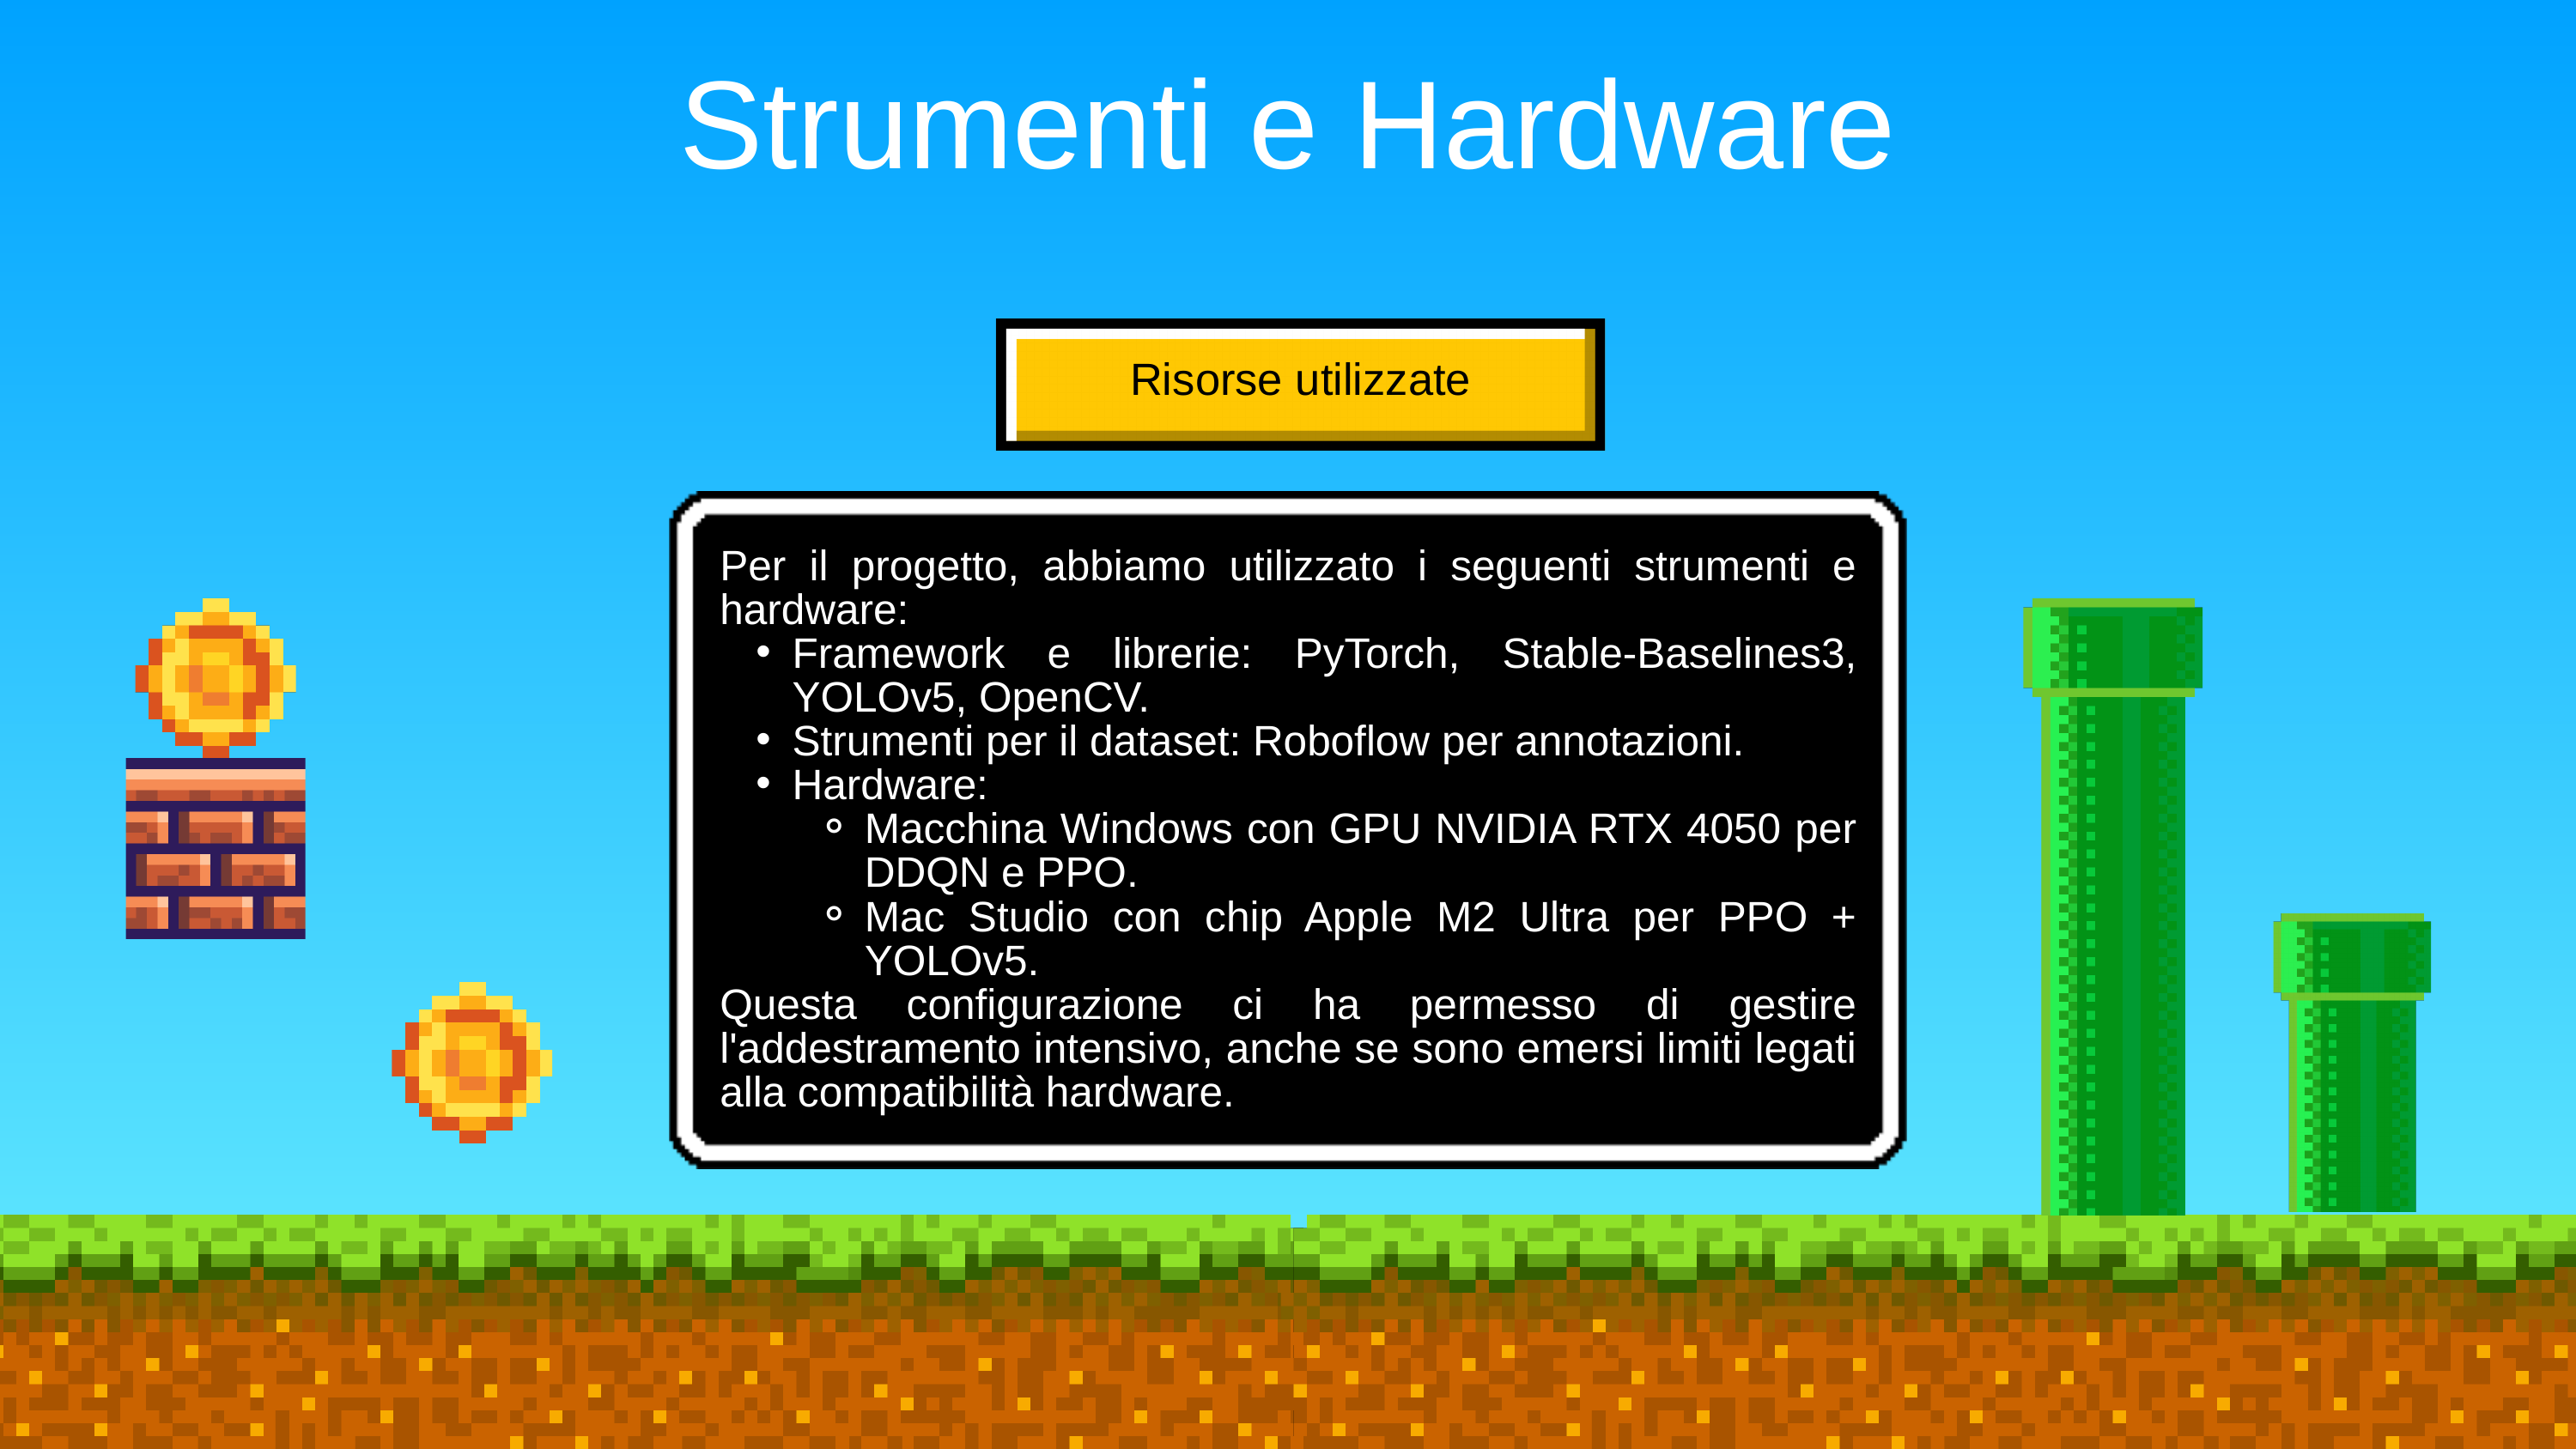

Strumenti e Hardware

Risorse utilizzate

Per il progetto, abbiamo utilizzato i seguenti strumenti e hardware:
Framework e librerie: PyTorch, Stable-Baselines3, YOLOv5, OpenCV.
Strumenti per il dataset: Roboflow per annotazioni.
Hardware:
Macchina Windows con GPU NVIDIA RTX 4050 per DDQN e PPO.
Mac Studio con chip Apple M2 Ultra per PPO + YOLOv5.
Questa configurazione ci ha permesso di gestire l'addestramento intensivo, anche se sono emersi limiti legati alla compatibilità hardware.